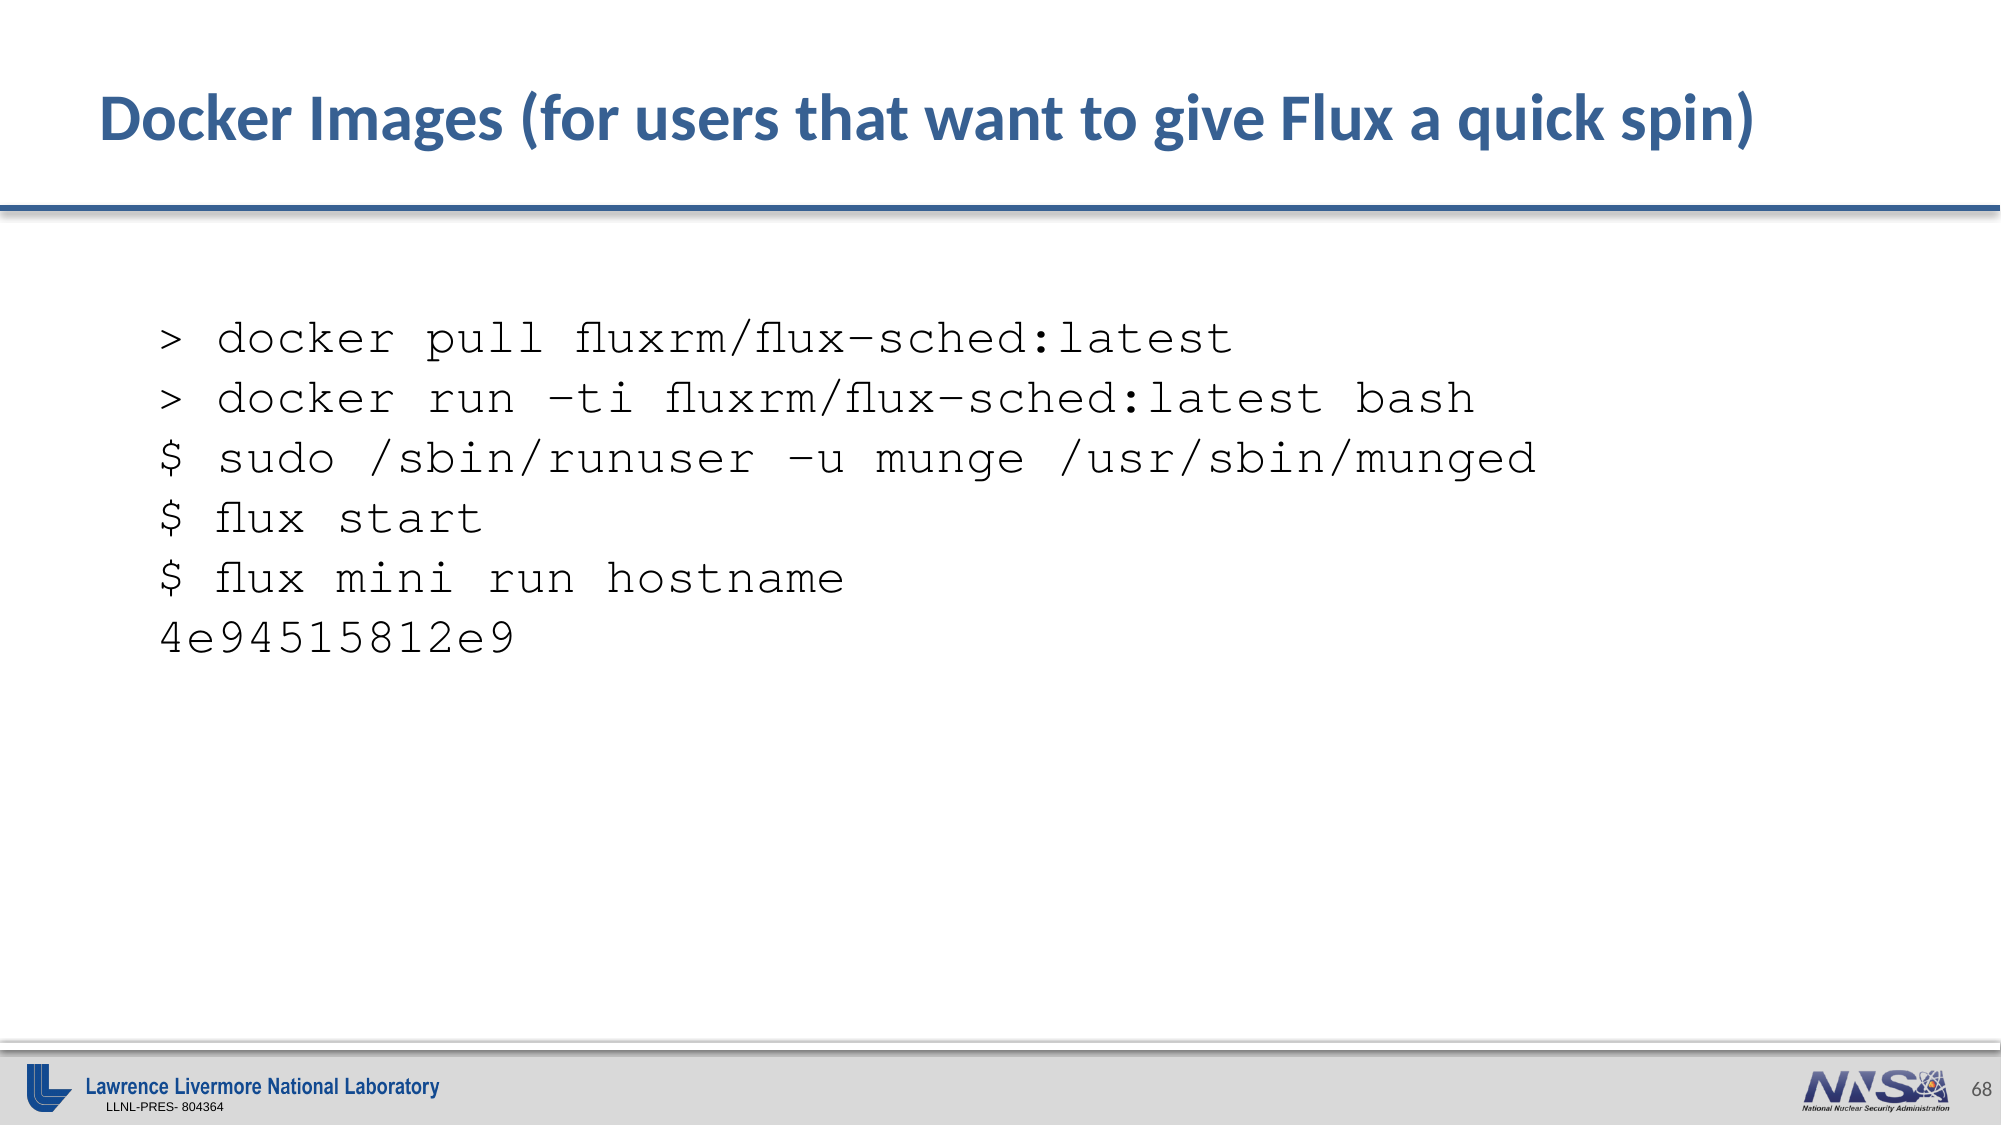

# Docker Images (for users that want to give Flux a quick spin)
> docker pull fluxrm/flux-sched:latest
> docker run –ti fluxrm/flux-sched:latest bash
$ sudo /sbin/runuser -u munge /usr/sbin/munged
$ flux start
$ flux mini run hostname
4e94515812e9